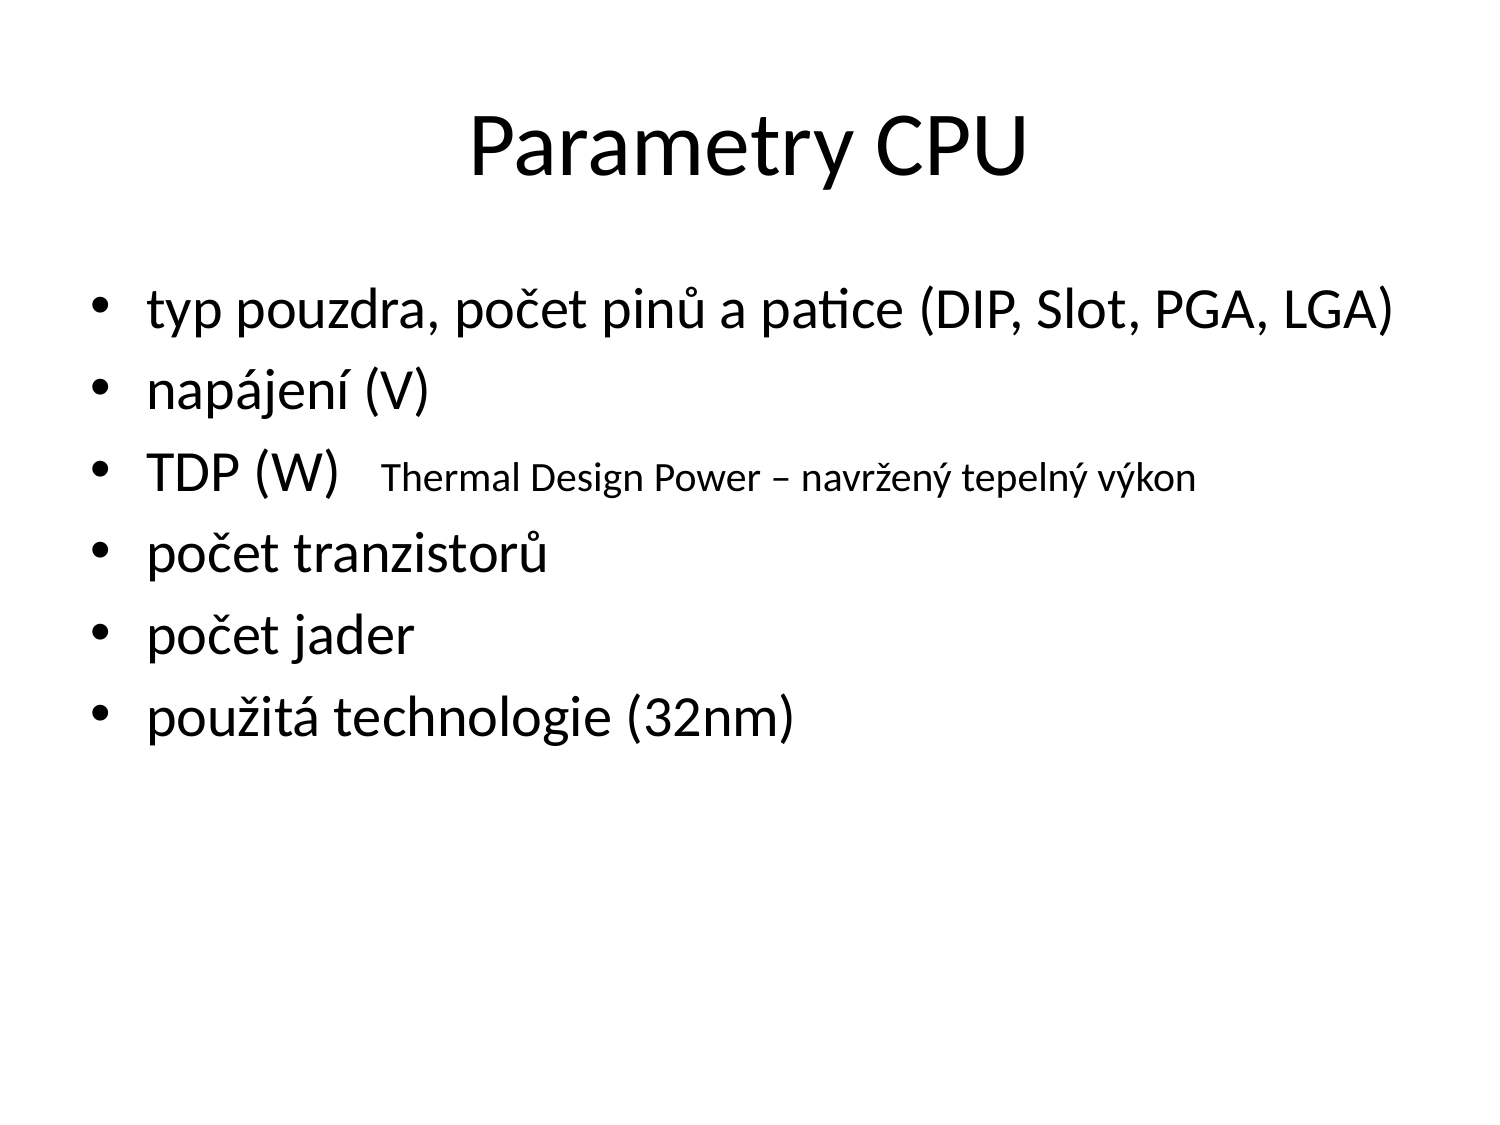

# Parametry CPU
typ pouzdra, počet pinů a patice (DIP, Slot, PGA, LGA)
napájení (V)
TDP (W)   Thermal Design Power – navržený tepelný výkon
počet tranzistorů
počet jader
použitá technologie (32nm)